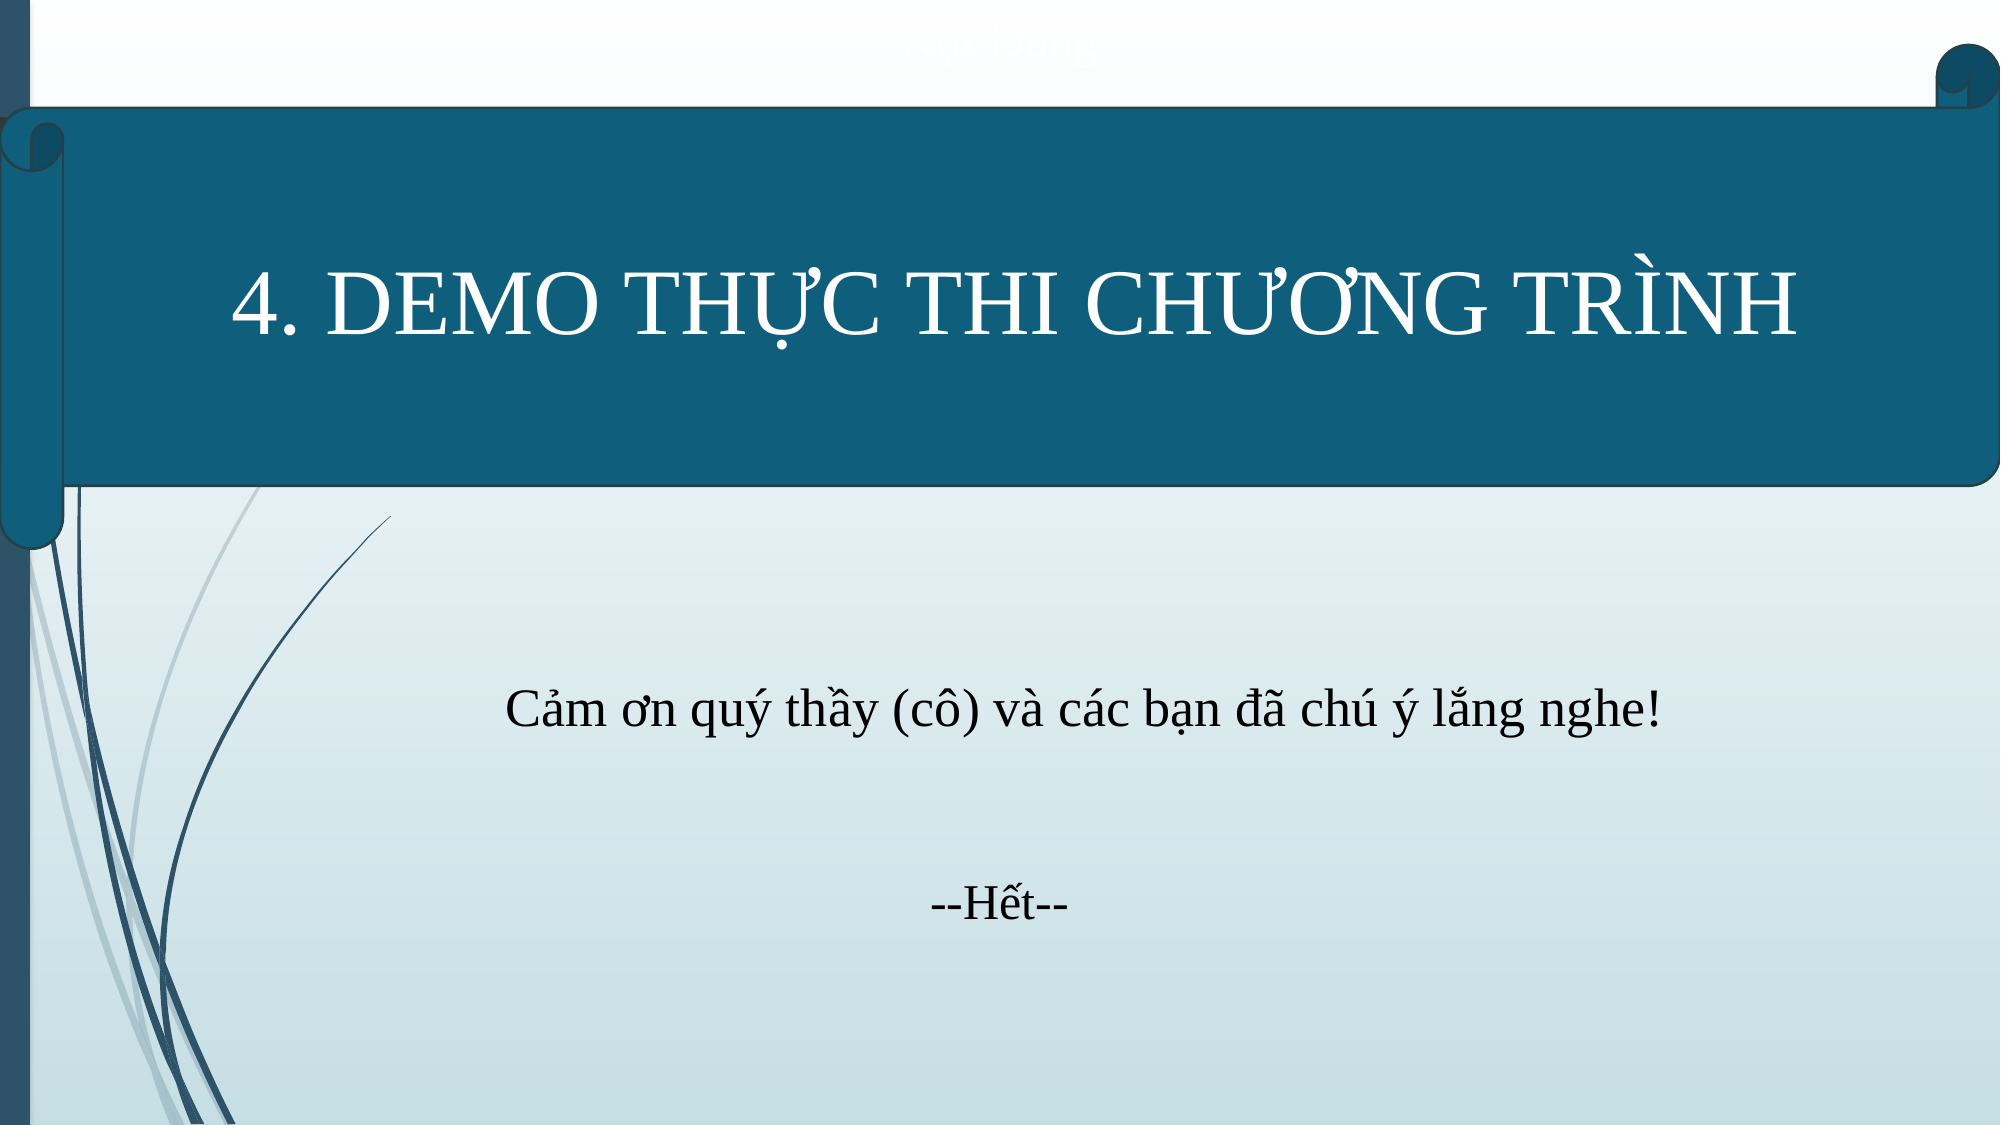

# Nội Dung
4. DEMO THỰC THI CHƯƠNG TRÌNH
Cảm ơn quý thầy (cô) và các bạn đã chú ý lắng nghe!
--Hết--